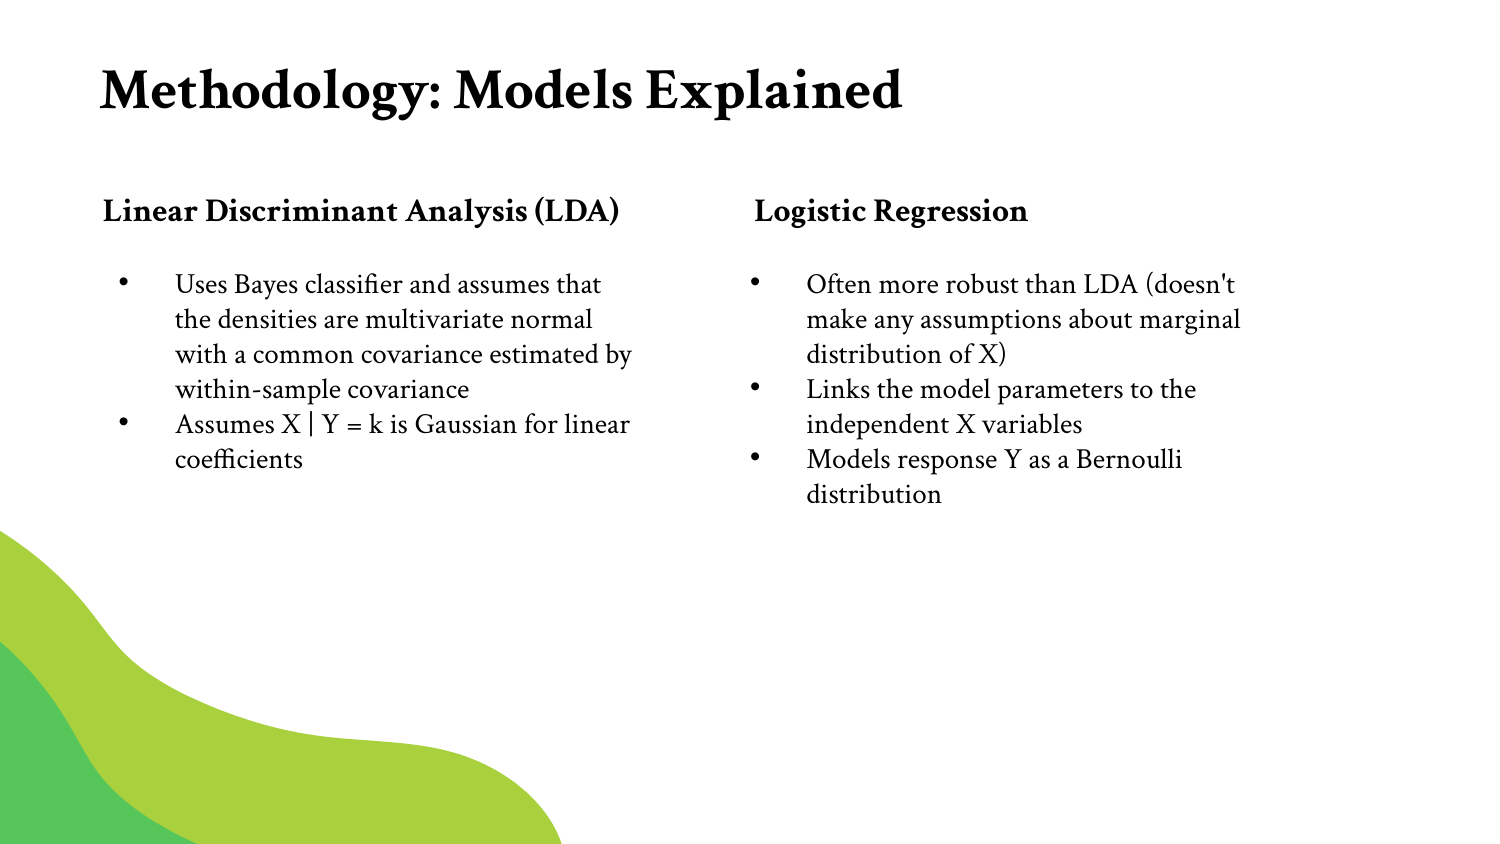

Methodology: Models Explained
# Linear Discriminant Analysis (LDA)
Logistic Regression
Uses Bayes classifier and assumes that the densities are multivariate normal with a common covariance estimated by within-sample covariance
Assumes X | Y = k is Gaussian for linear coefficients

Often more robust than LDA (doesn't make any assumptions about marginal distribution of X)
Links the model parameters to the independent X variables
Models response Y as a Bernoulli distribution